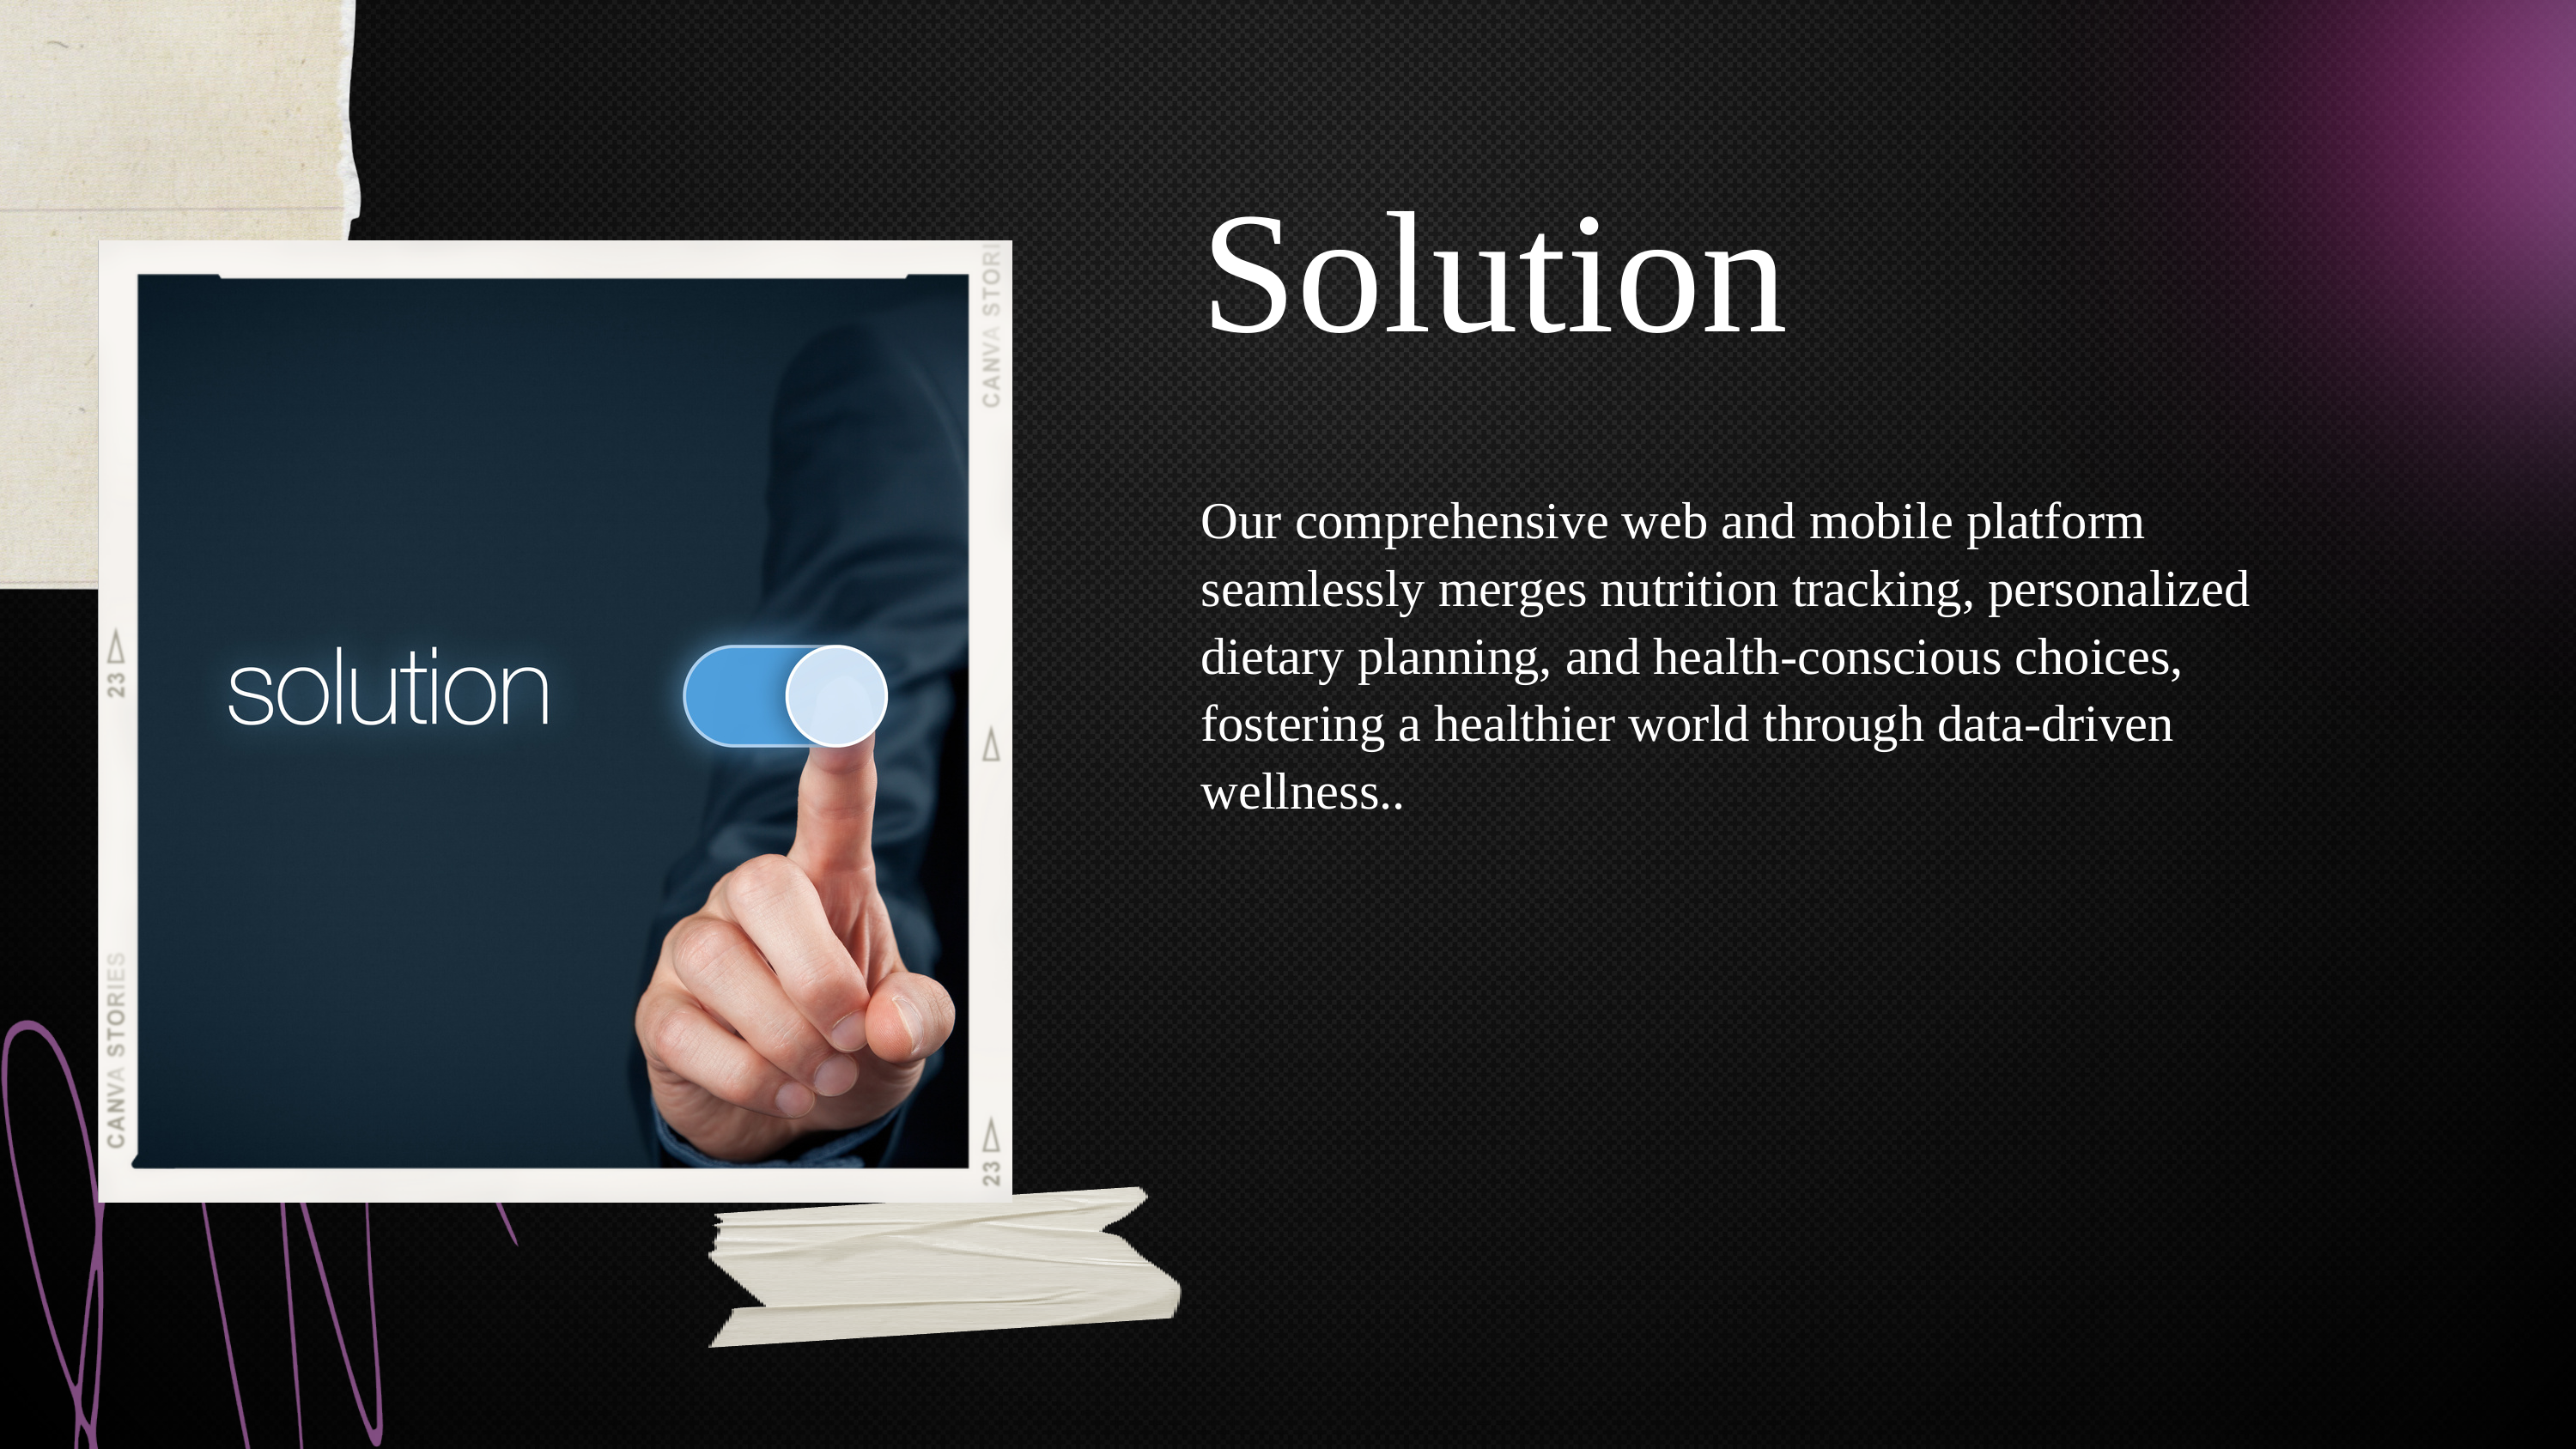

Solution
Our comprehensive web and mobile platform seamlessly merges nutrition tracking, personalized dietary planning, and health-conscious choices, fostering a healthier world through data-driven wellness..